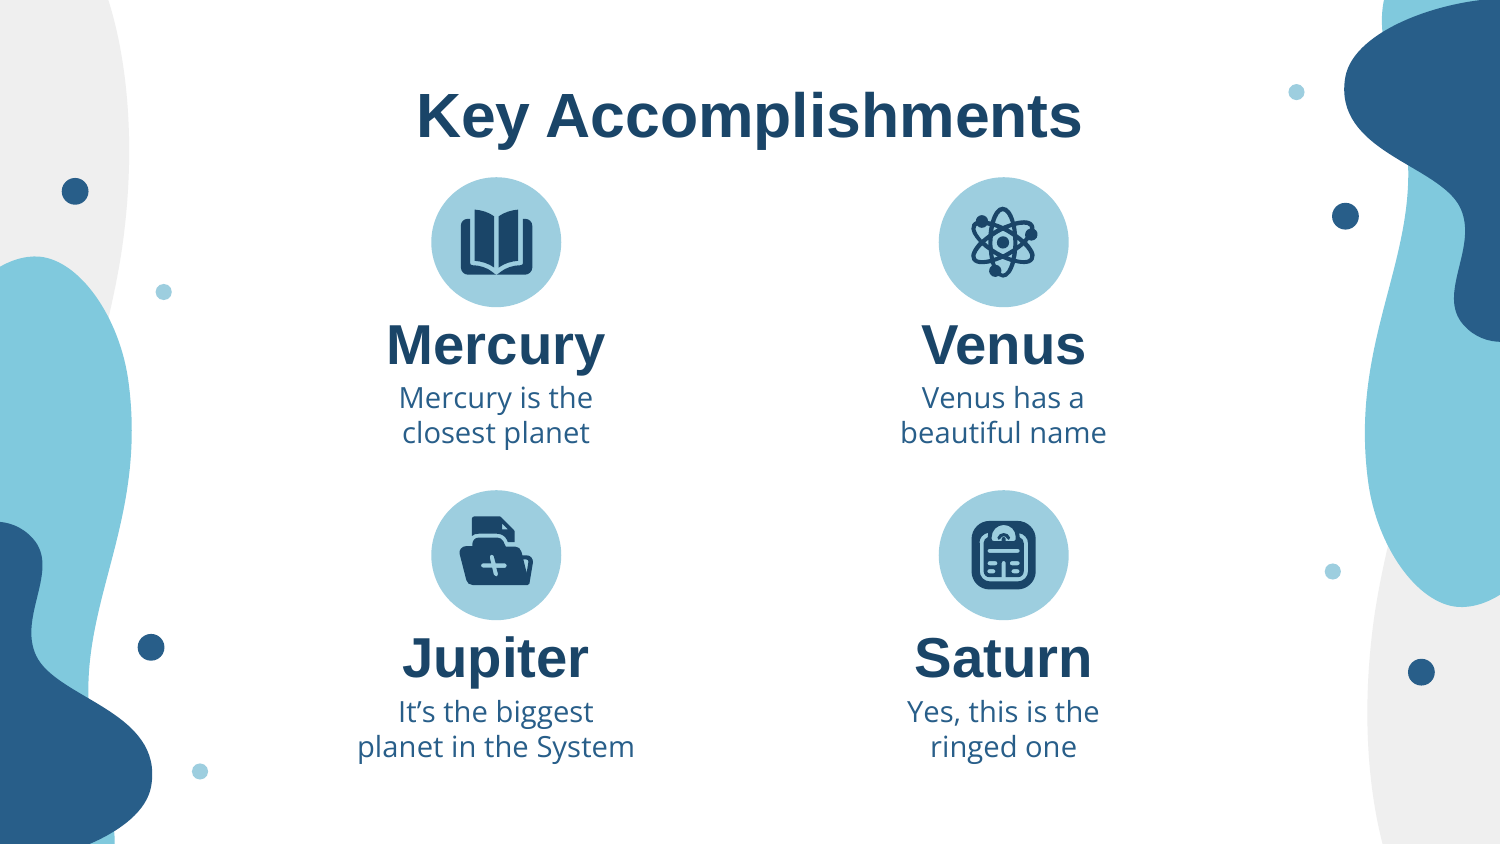

# Key Accomplishments

Mercury
Venus
Mercury is the closest planet
Venus has a beautiful name

Jupiter
Saturn
It’s the biggest planet in the System
Yes, this is the ringed one